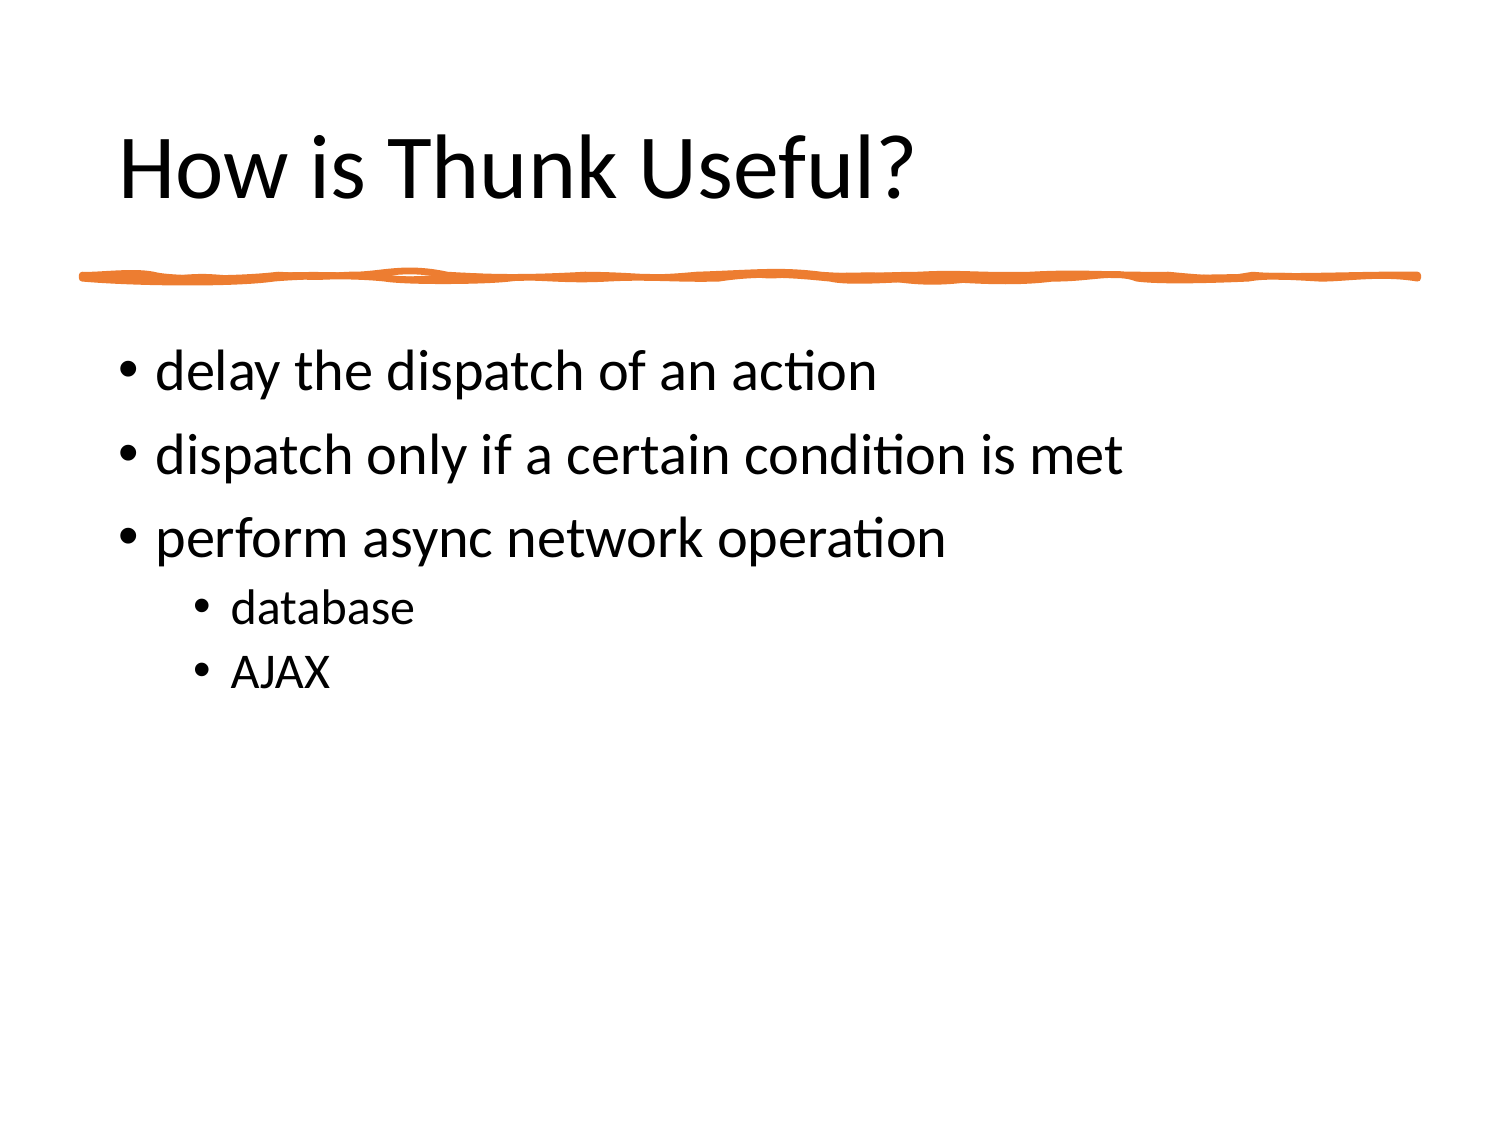

# How is Thunk Useful?
delay the dispatch of an action
dispatch only if a certain condition is met
perform async network operation
database
AJAX